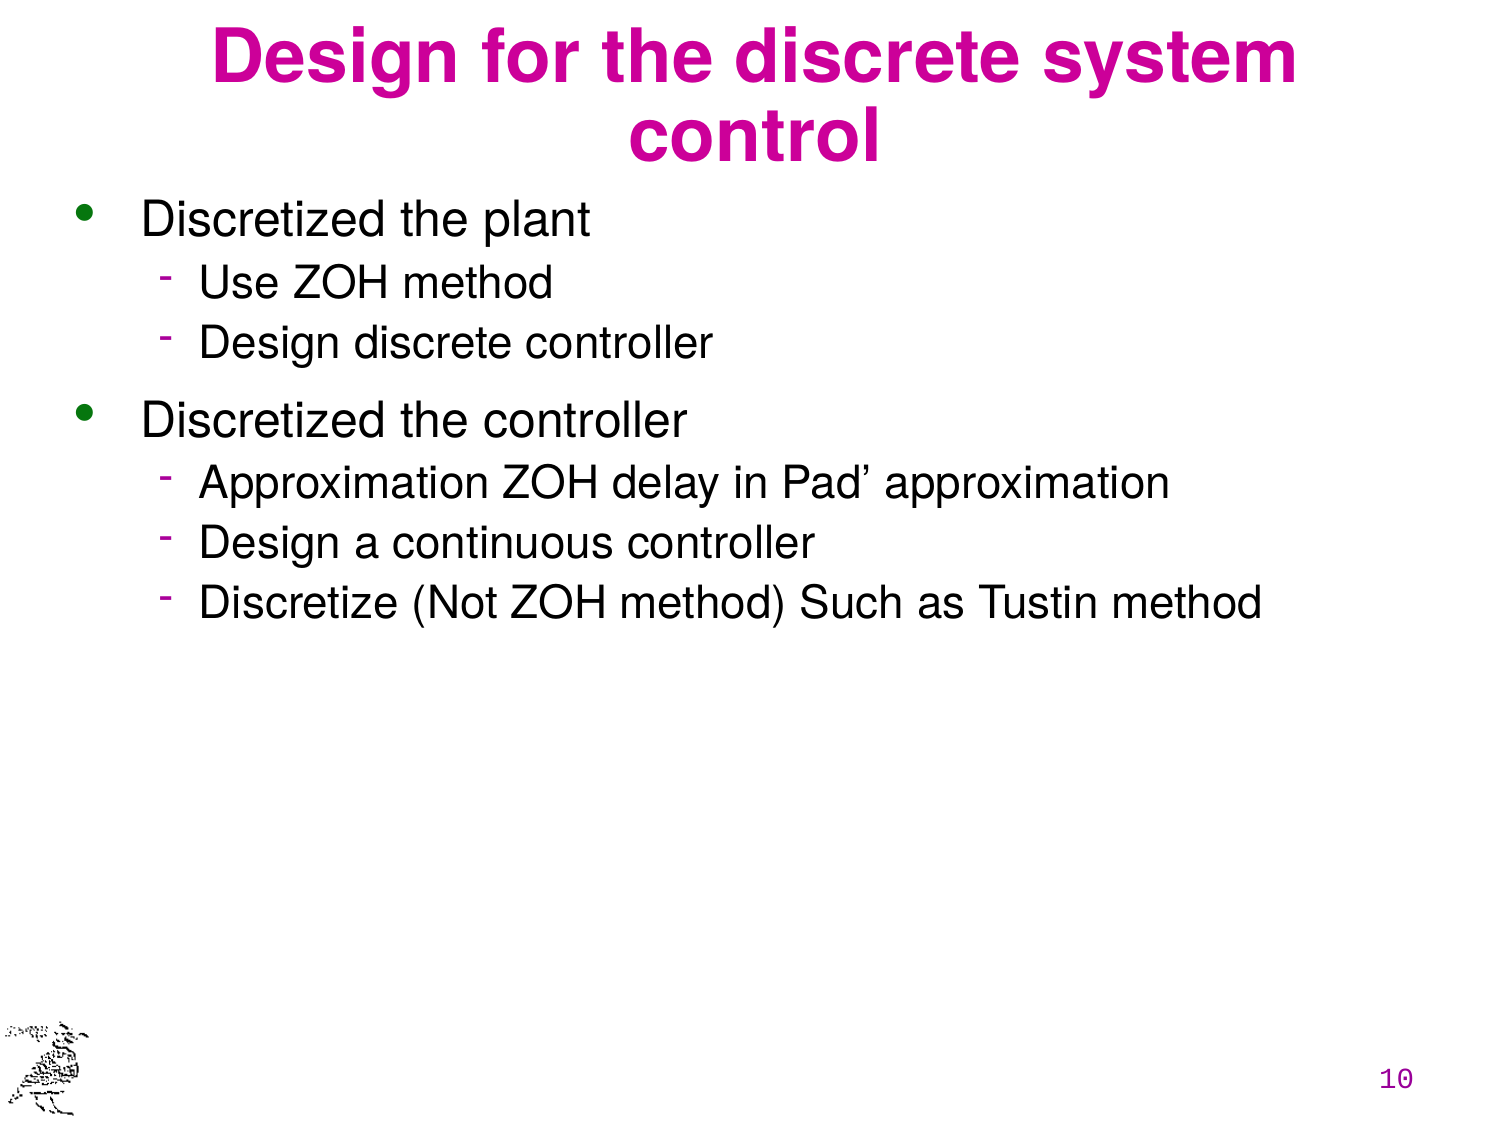

# Design for the discrete system control
Discretized the plant
Use ZOH method
Design discrete controller
Discretized the controller
Approximation ZOH delay in Pad’ approximation
Design a continuous controller
Discretize (Not ZOH method) Such as Tustin method
10